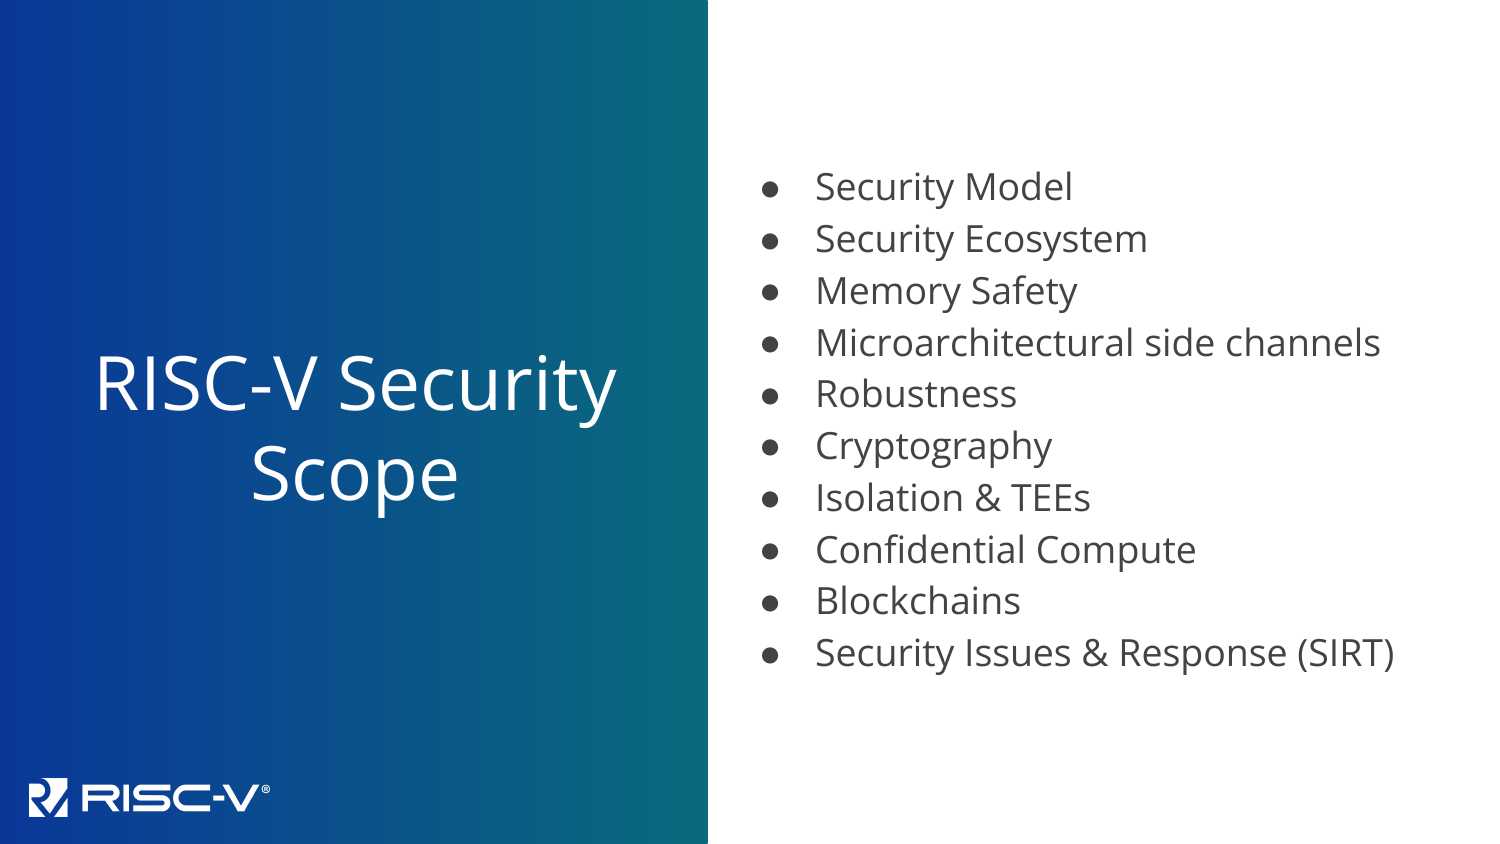

RISC-V Security Scope
Security Model
Security Ecosystem
Memory Safety
Microarchitectural side channels
Robustness
Cryptography
Isolation & TEEs
Confidential Compute
Blockchains
Security Issues & Response (SIRT)